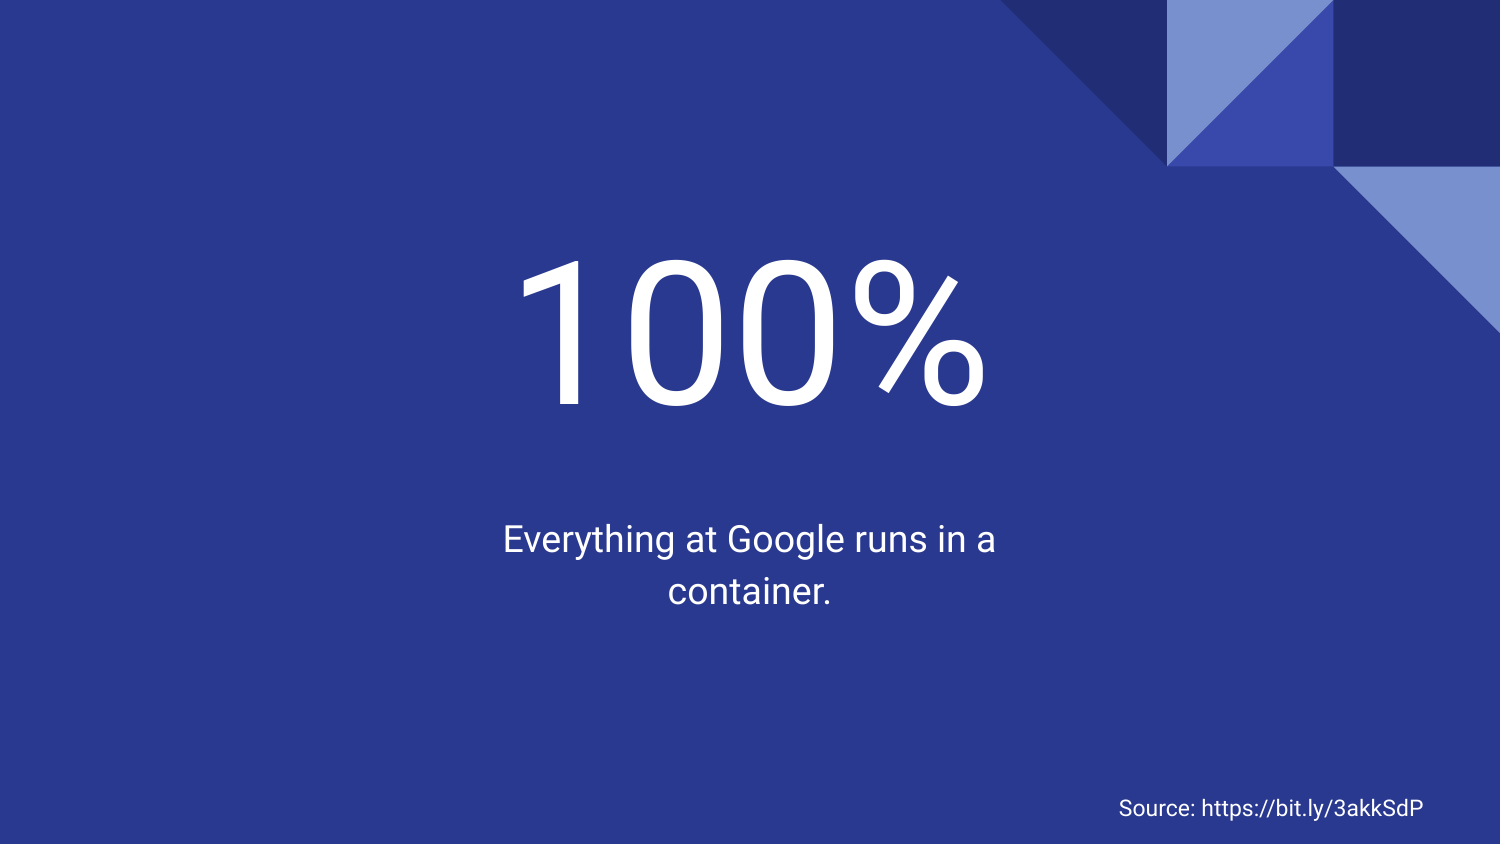

# 100%
Everything at Google runs in a container.
Source: https://bit.ly/3akkSdP